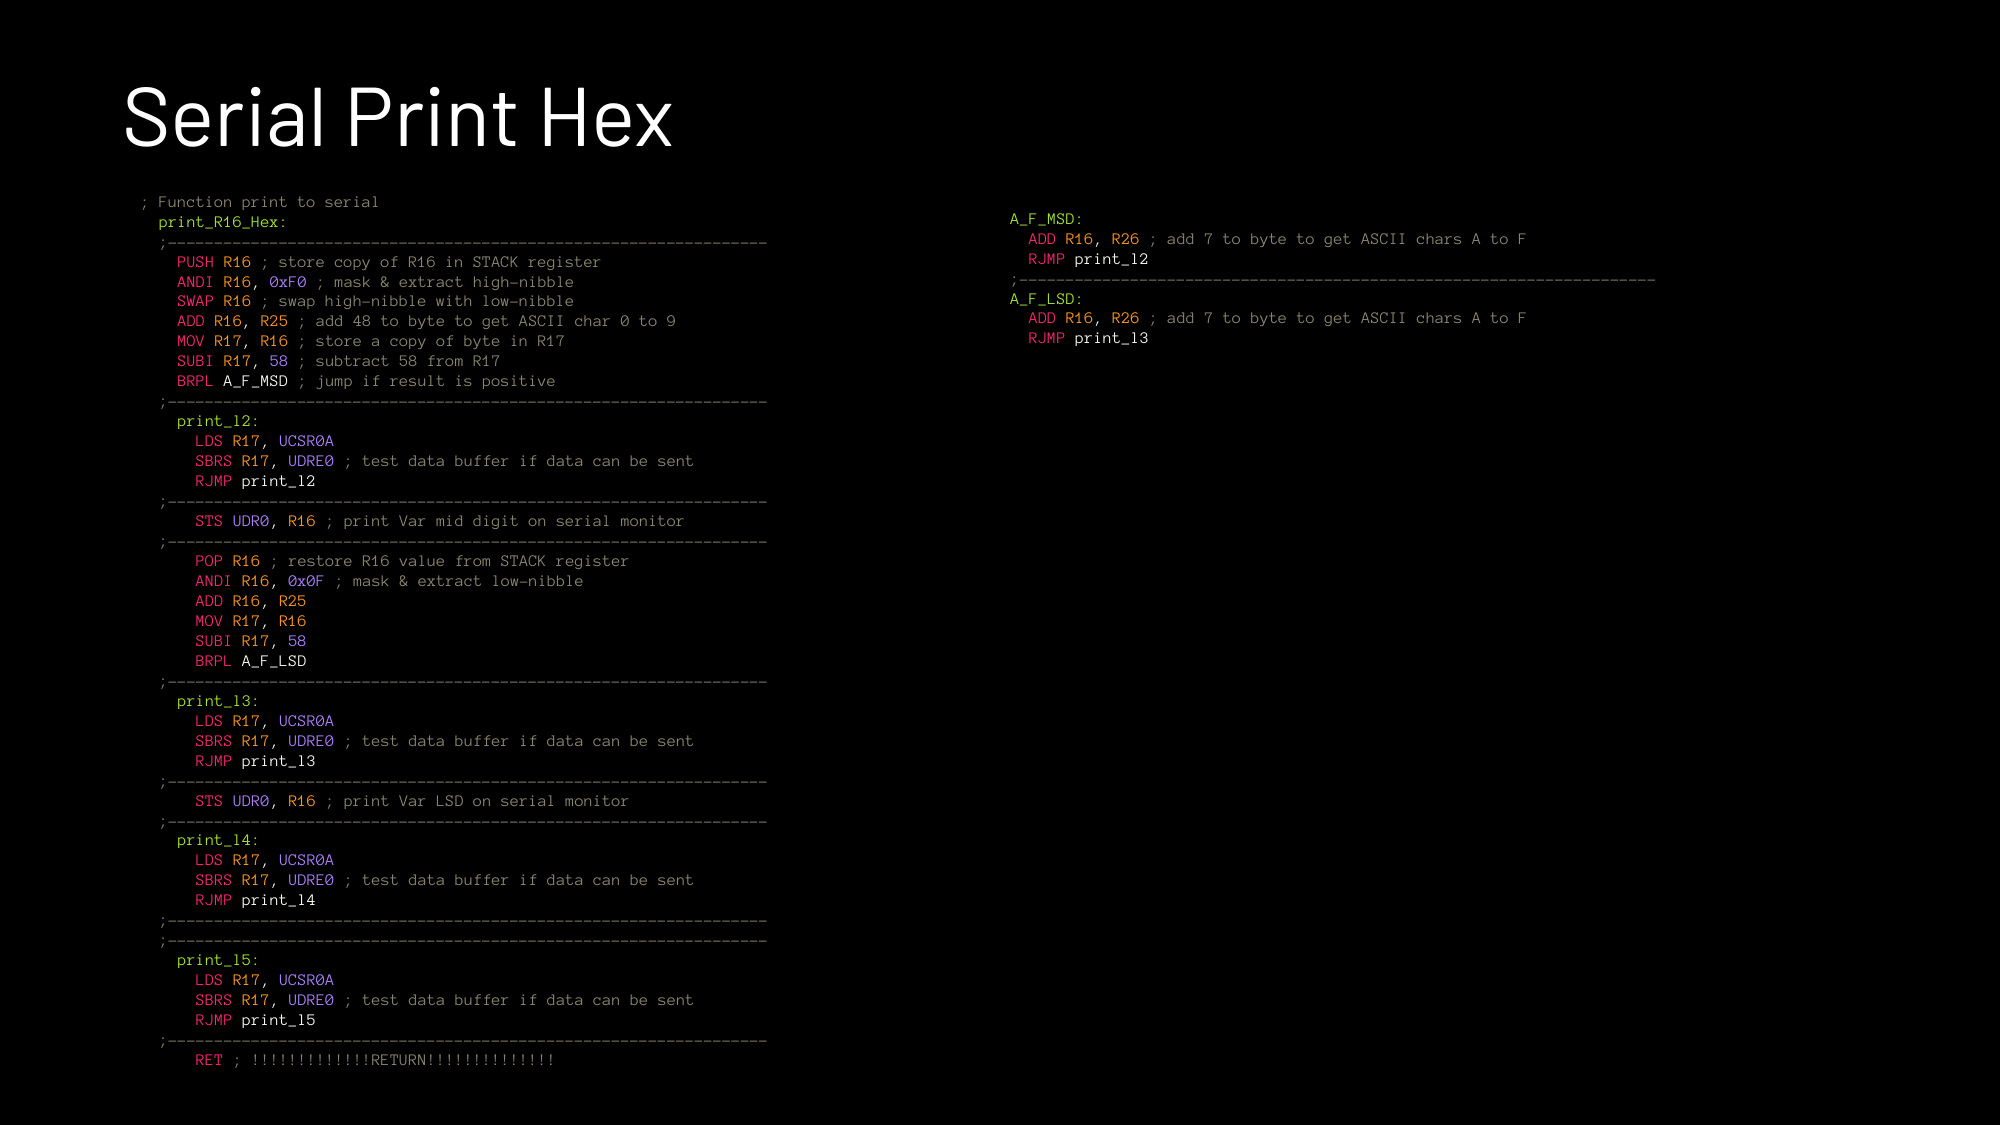

Serial Print Hex
  ; Function print to serial
    print_R16_Hex:
    ;-----------------------------------------------------------------
      PUSH R16 ; store copy of R16 in STACK register
      ANDI R16, 0xF0 ; mask & extract high-nibble
      SWAP R16 ; swap high-nibble with low-nibble
      ADD R16, R25 ; add 48 to byte to get ASCII char 0 to 9
      MOV R17, R16 ; store a copy of byte in R17
      SUBI R17, 58 ; subtract 58 from R17
      BRPL A_F_MSD ; jump if result is positive
    ;-----------------------------------------------------------------
      print_l2:
        LDS R17, UCSR0A
        SBRS R17, UDRE0 ; test data buffer if data can be sent
        RJMP print_l2
    ;-----------------------------------------------------------------
        STS UDR0, R16 ; print Var mid digit on serial monitor
    ;-----------------------------------------------------------------
        POP R16 ; restore R16 value from STACK register
        ANDI R16, 0x0F ; mask & extract low-nibble
        ADD R16, R25
        MOV R17, R16
        SUBI R17, 58
        BRPL A_F_LSD
    ;-----------------------------------------------------------------
      print_l3:
        LDS R17, UCSR0A
        SBRS R17, UDRE0 ; test data buffer if data can be sent
        RJMP print_l3
    ;-----------------------------------------------------------------
        STS UDR0, R16 ; print Var LSD on serial monitor
    ;-----------------------------------------------------------------
      print_l4:
        LDS R17, UCSR0A
        SBRS R17, UDRE0 ; test data buffer if data can be sent
        RJMP print_l4
    ;-----------------------------------------------------------------
    ;-----------------------------------------------------------------
      print_l5:
        LDS R17, UCSR0A
        SBRS R17, UDRE0 ; test data buffer if data can be sent
        RJMP print_l5
    ;-----------------------------------------------------------------
        RET ; !!!!!!!!!!!!!RETURN!!!!!!!!!!!!!!
    A_F_MSD:
      ADD R16, R26 ; add 7 to byte to get ASCII chars A to F
      RJMP print_l2
    ;---------------------------------------------------------------------
    A_F_LSD:
      ADD R16, R26 ; add 7 to byte to get ASCII chars A to F
      RJMP print_l3